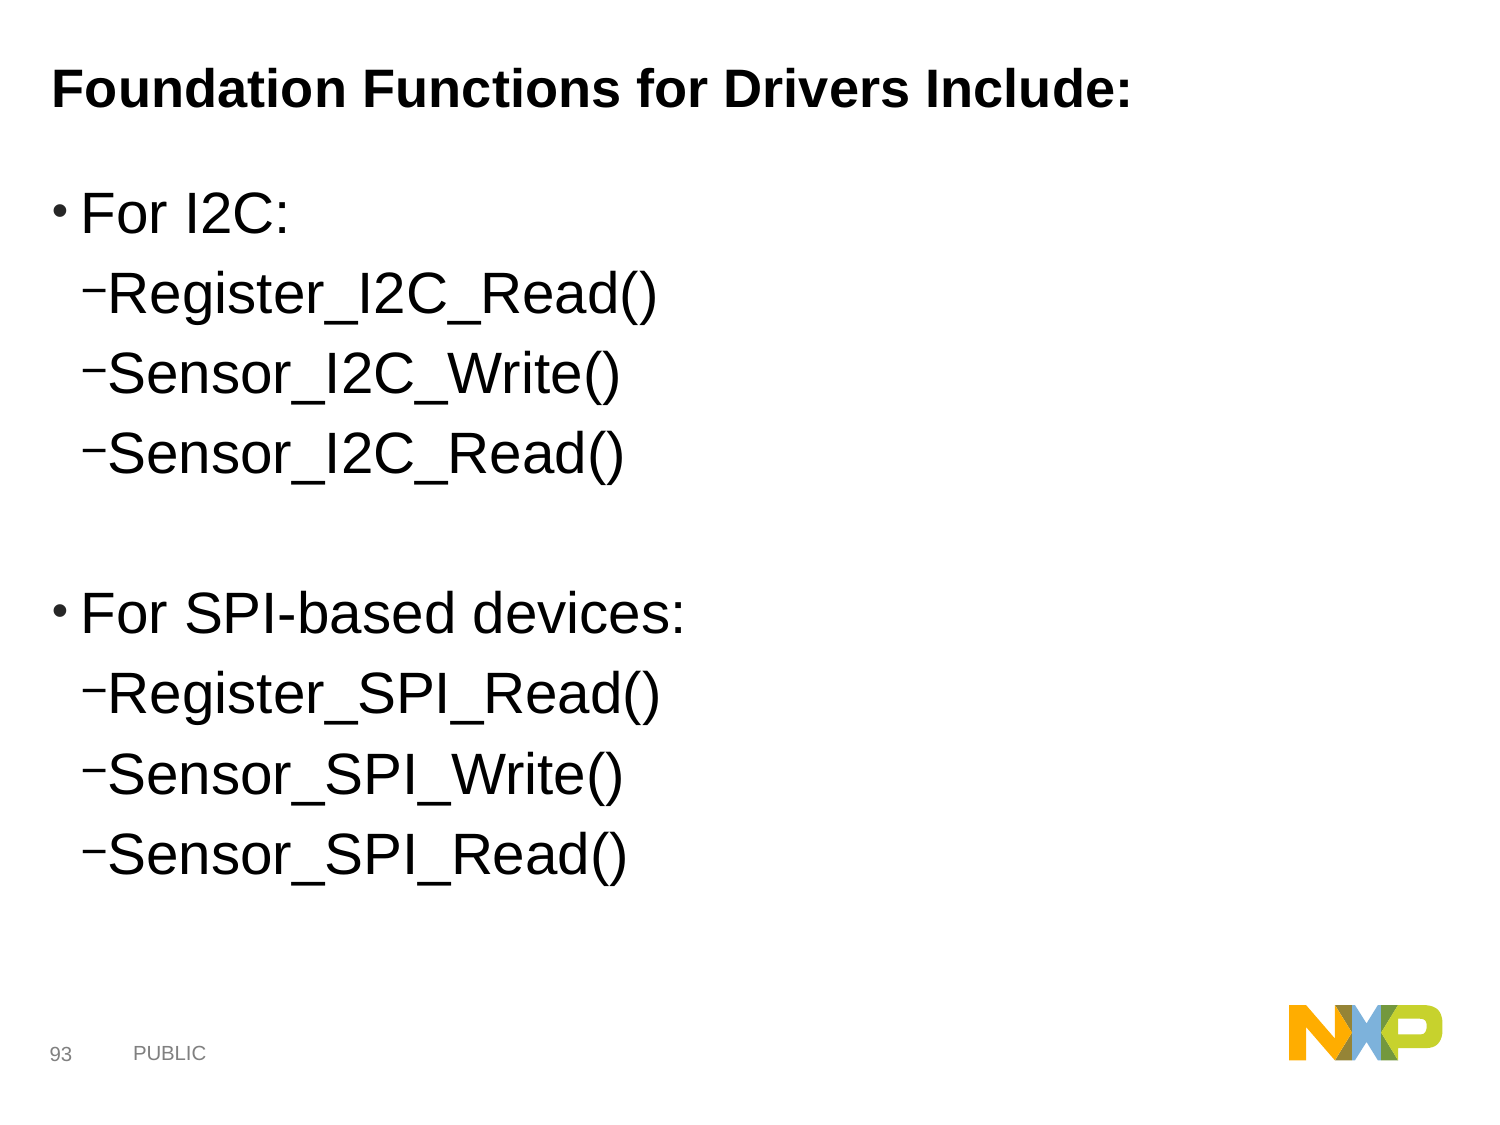

# Foundation Functions for Drivers Include:
For I2C:
Register_I2C_Read()
Sensor_I2C_Write()
Sensor_I2C_Read()

For SPI-based devices:
Register_SPI_Read()
Sensor_SPI_Write()
Sensor_SPI_Read()